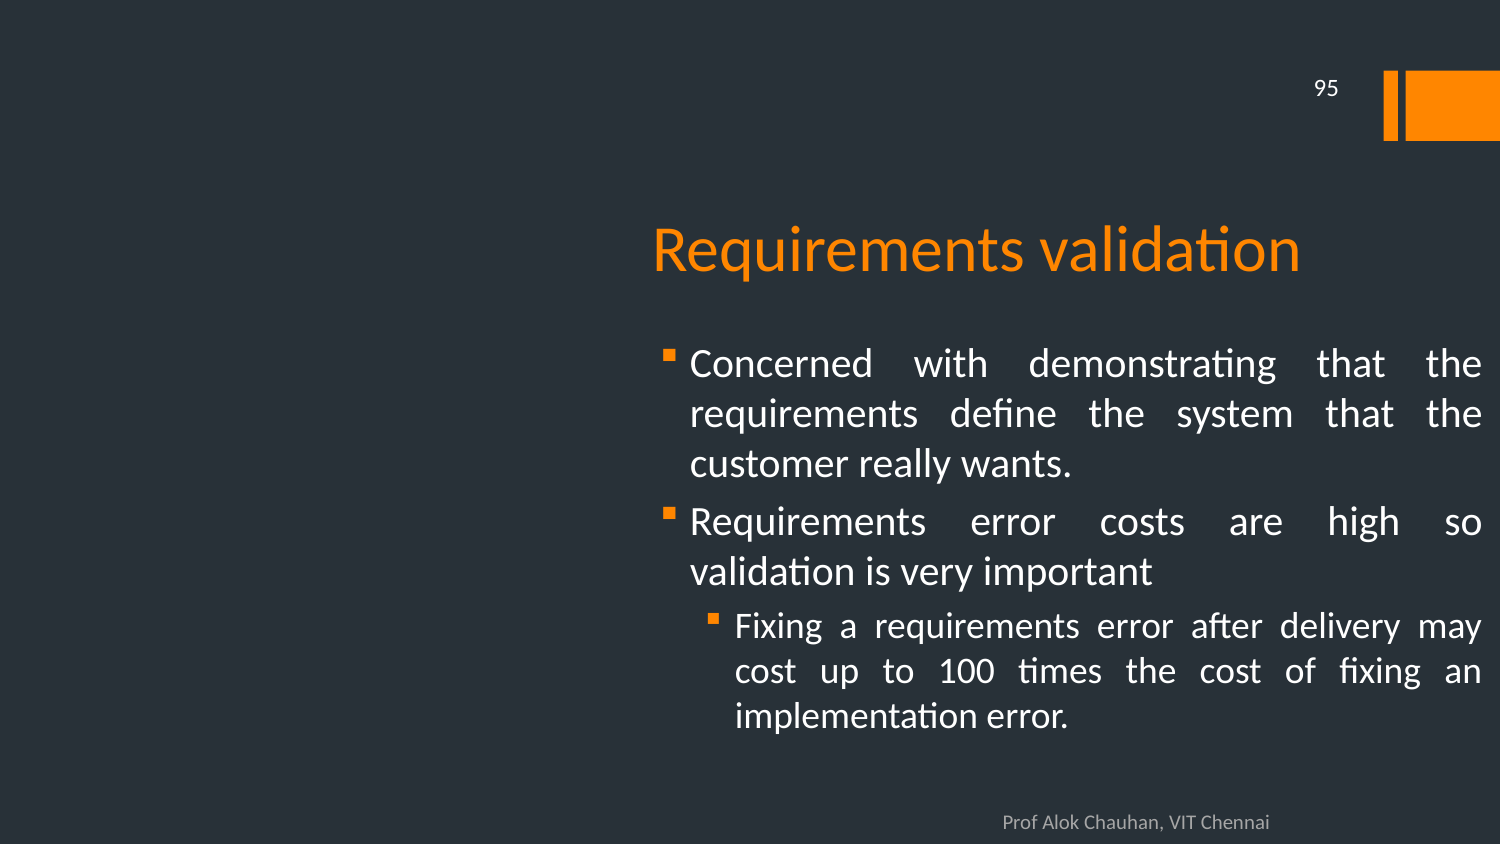

95
# Requirements validation
Concerned with demonstrating that the requirements define the system that the customer really wants.
Requirements error costs are high so validation is very important
Fixing a requirements error after delivery may cost up to 100 times the cost of fixing an implementation error.
Prof Alok Chauhan, VIT Chennai